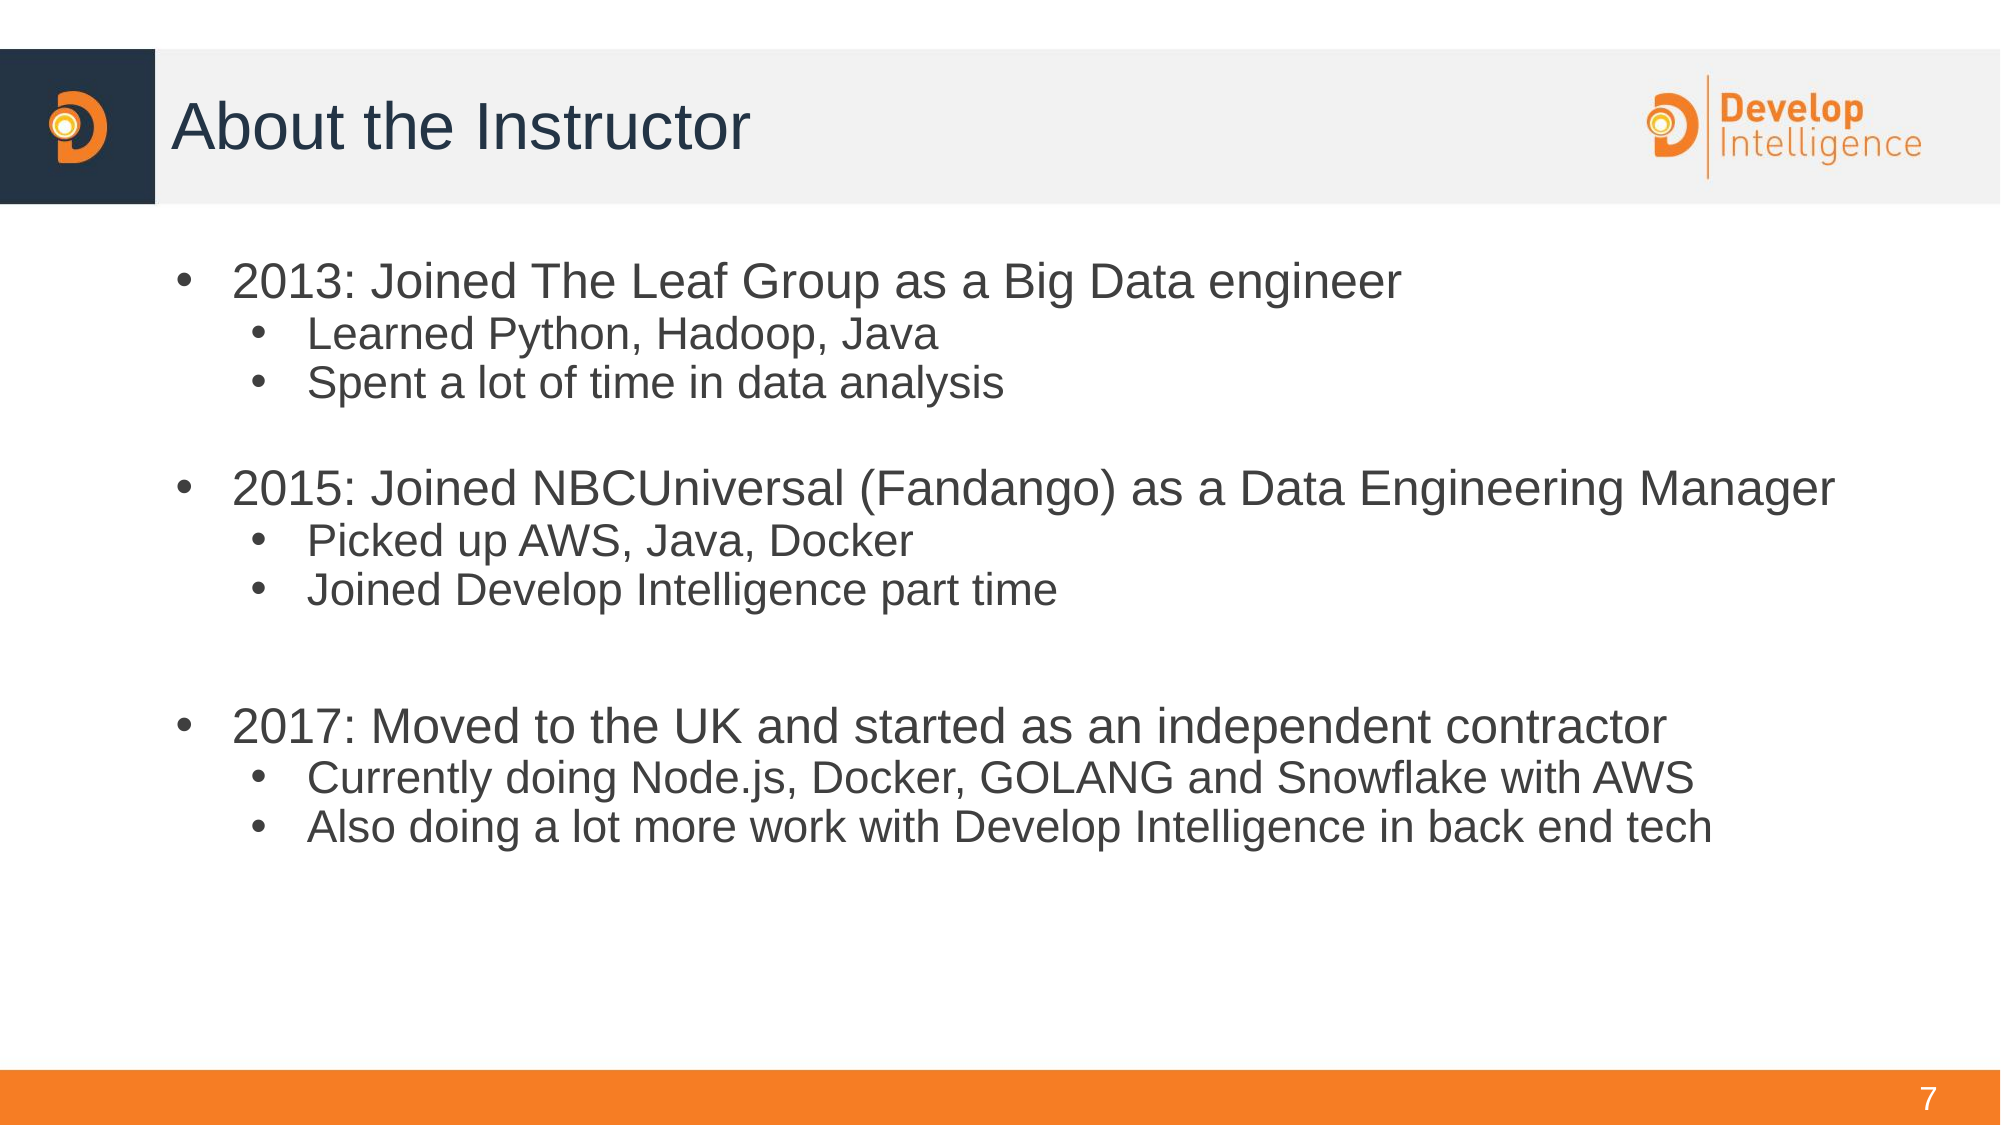

# About the Instructor
2013: Joined The Leaf Group as a Big Data engineer
Learned Python, Hadoop, Java
Spent a lot of time in data analysis

2015: Joined NBCUniversal (Fandango) as a Data Engineering Manager
Picked up AWS, Java, Docker
Joined Develop Intelligence part time

2017: Moved to the UK and started as an independent contractor
Currently doing Node.js, Docker, GOLANG and Snowflake with AWS
Also doing a lot more work with Develop Intelligence in back end tech
7